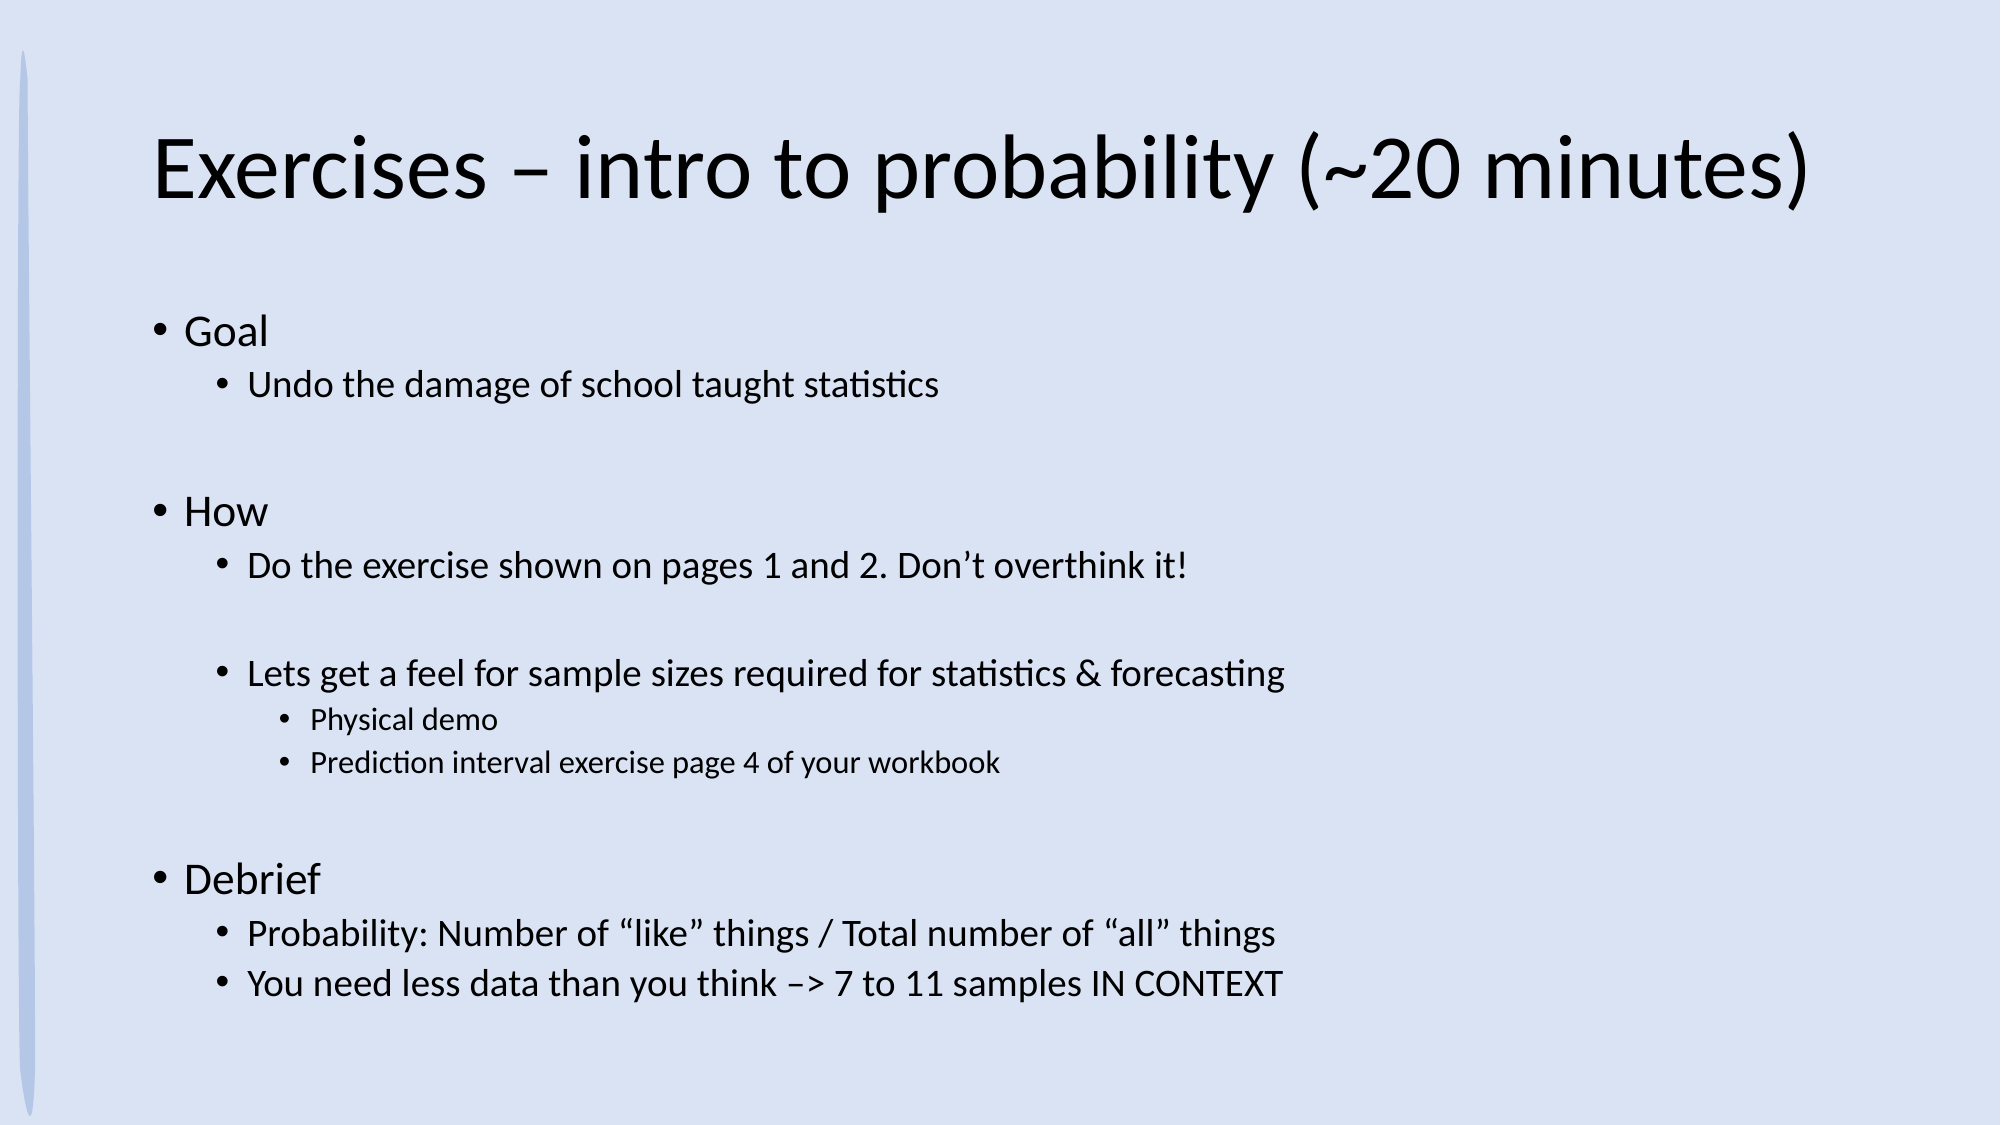

# Exercises – intro to probability (~20 minutes)
Goal
Undo the damage of school taught statistics

How
Do the exercise shown on pages 1 and 2. Don’t overthink it!

Lets get a feel for sample sizes required for statistics & forecasting
Physical demo
Prediction interval exercise page 4 of your workbook

Debrief
Probability: Number of “like” things / Total number of “all” things
You need less data than you think –> 7 to 11 samples IN CONTEXT